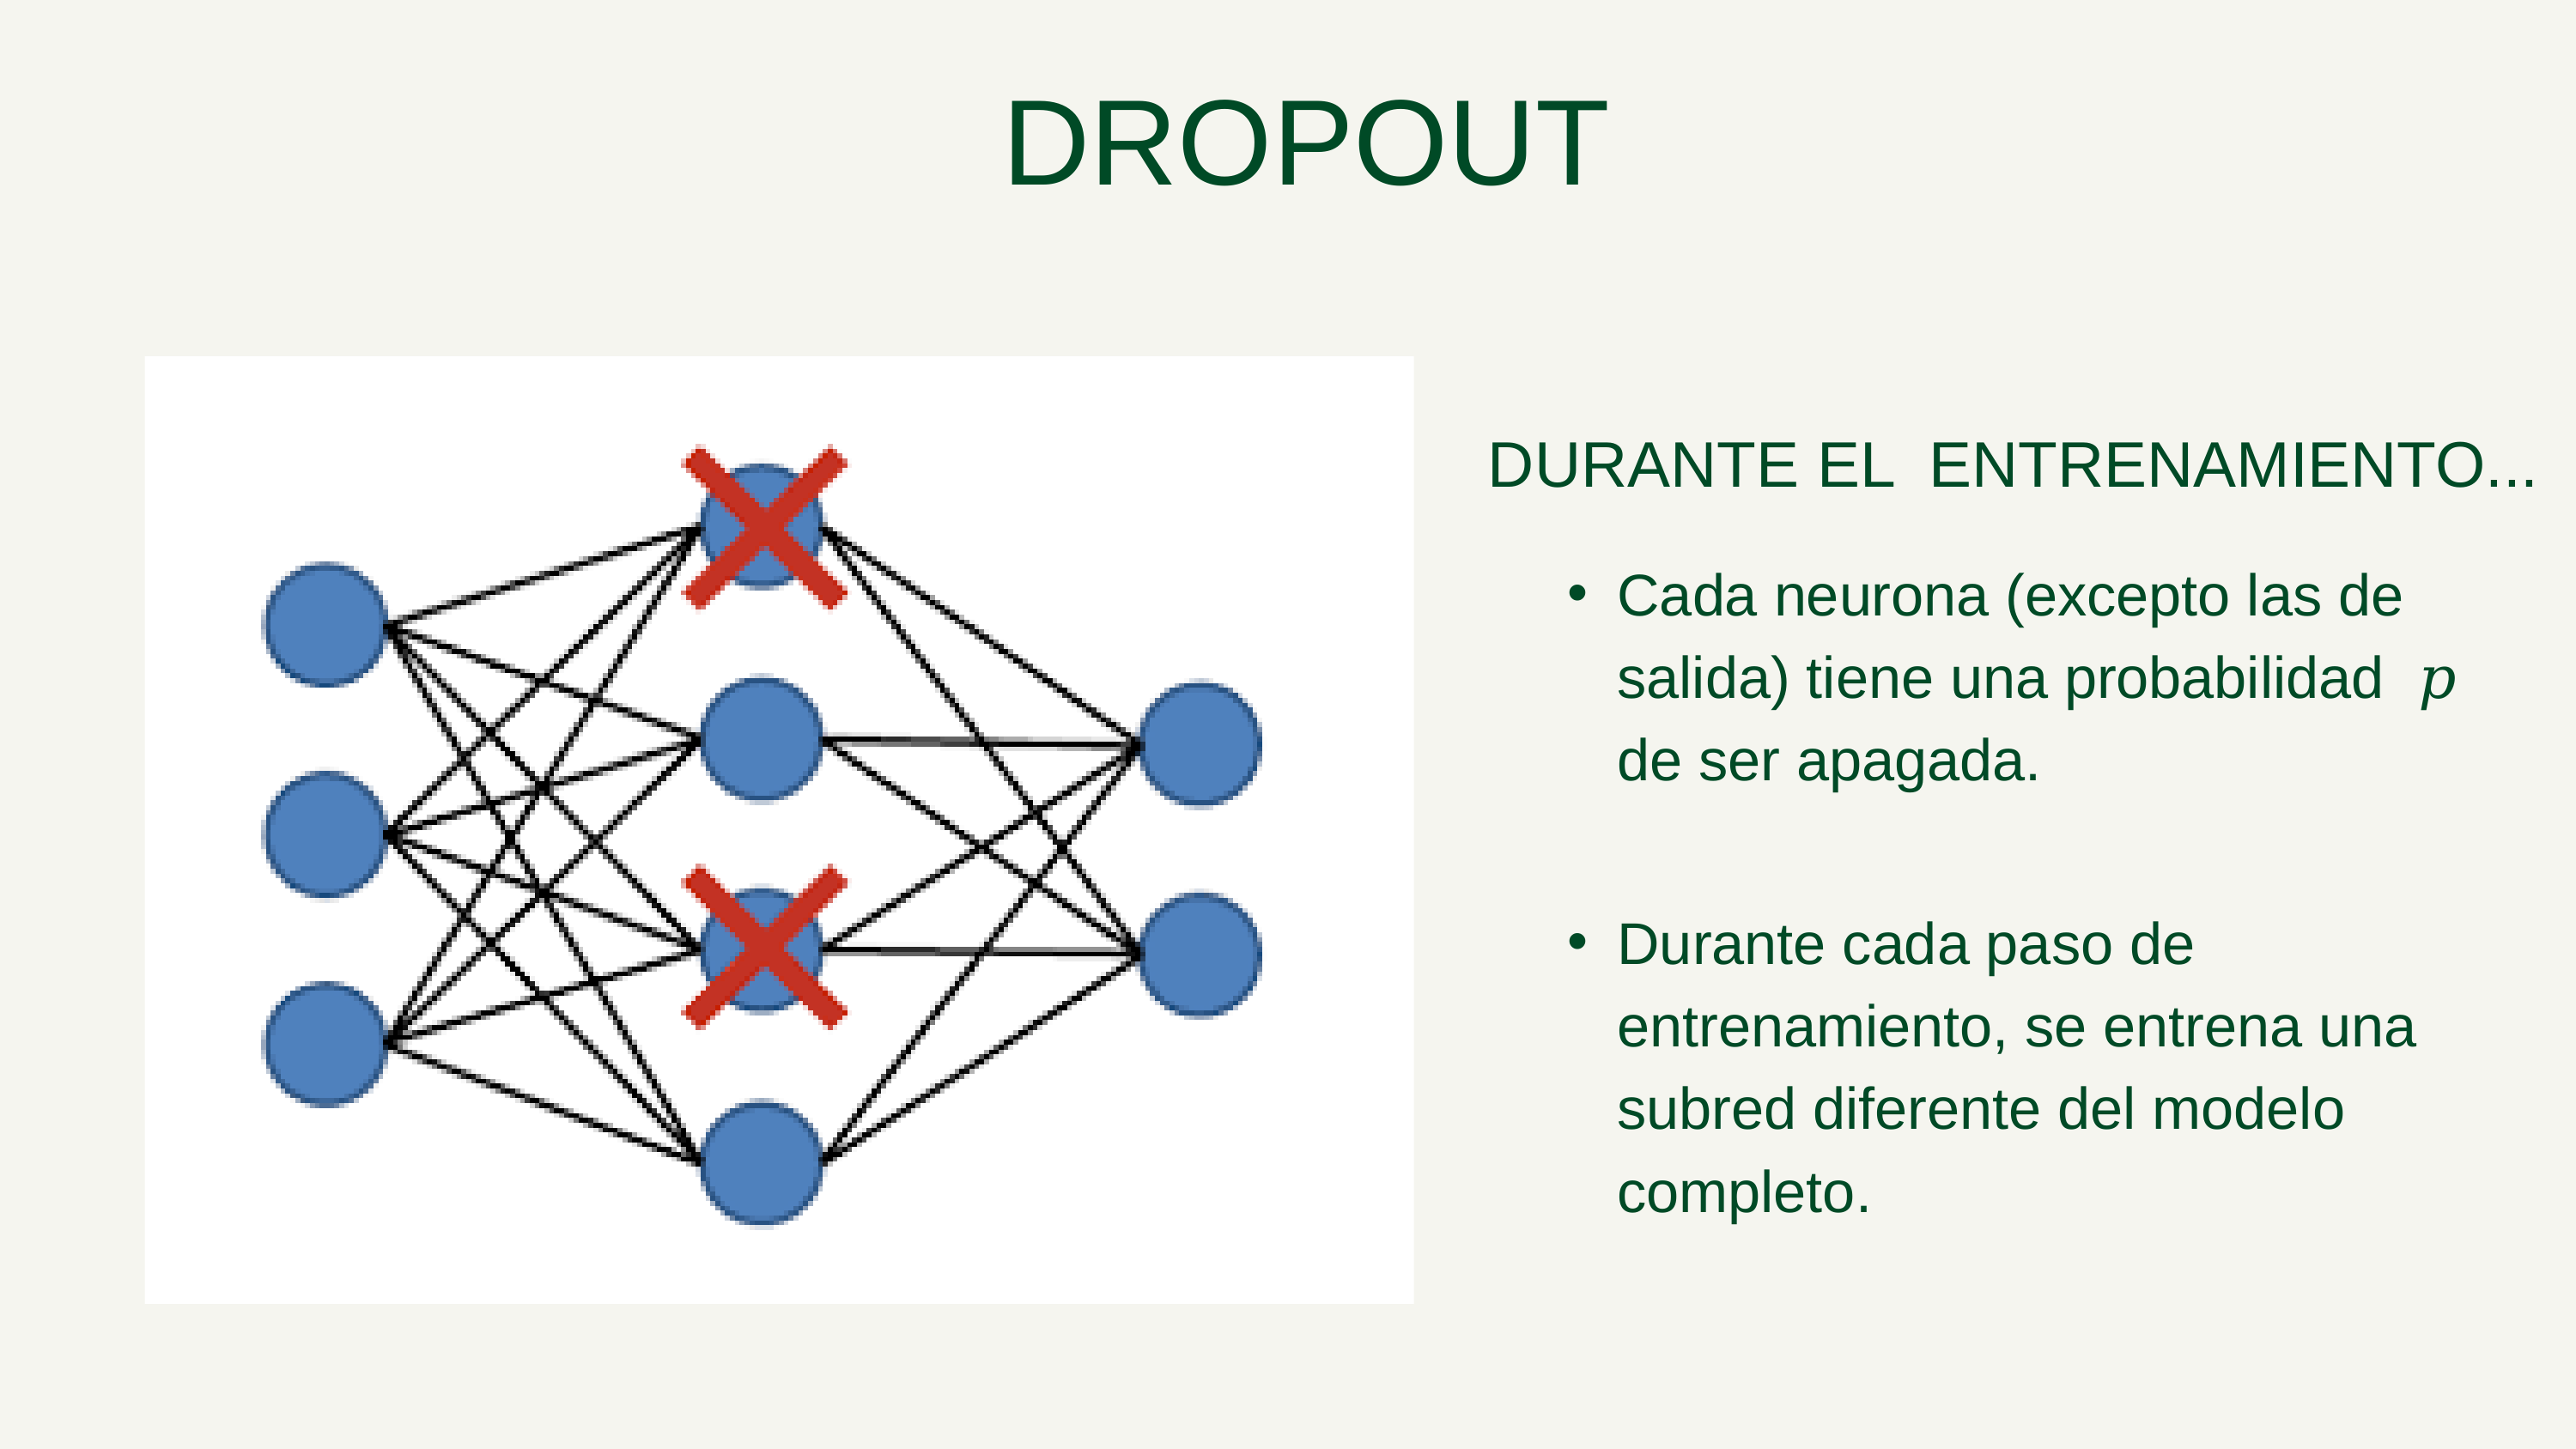

DROPOUT

DURANTE EL  ENTRENAMIENTO...
Cada neurona (excepto las de salida) tiene una probabilidad  𝑝 de ser apagada.
Durante cada paso de entrenamiento, se entrena una subred diferente del modelo completo.